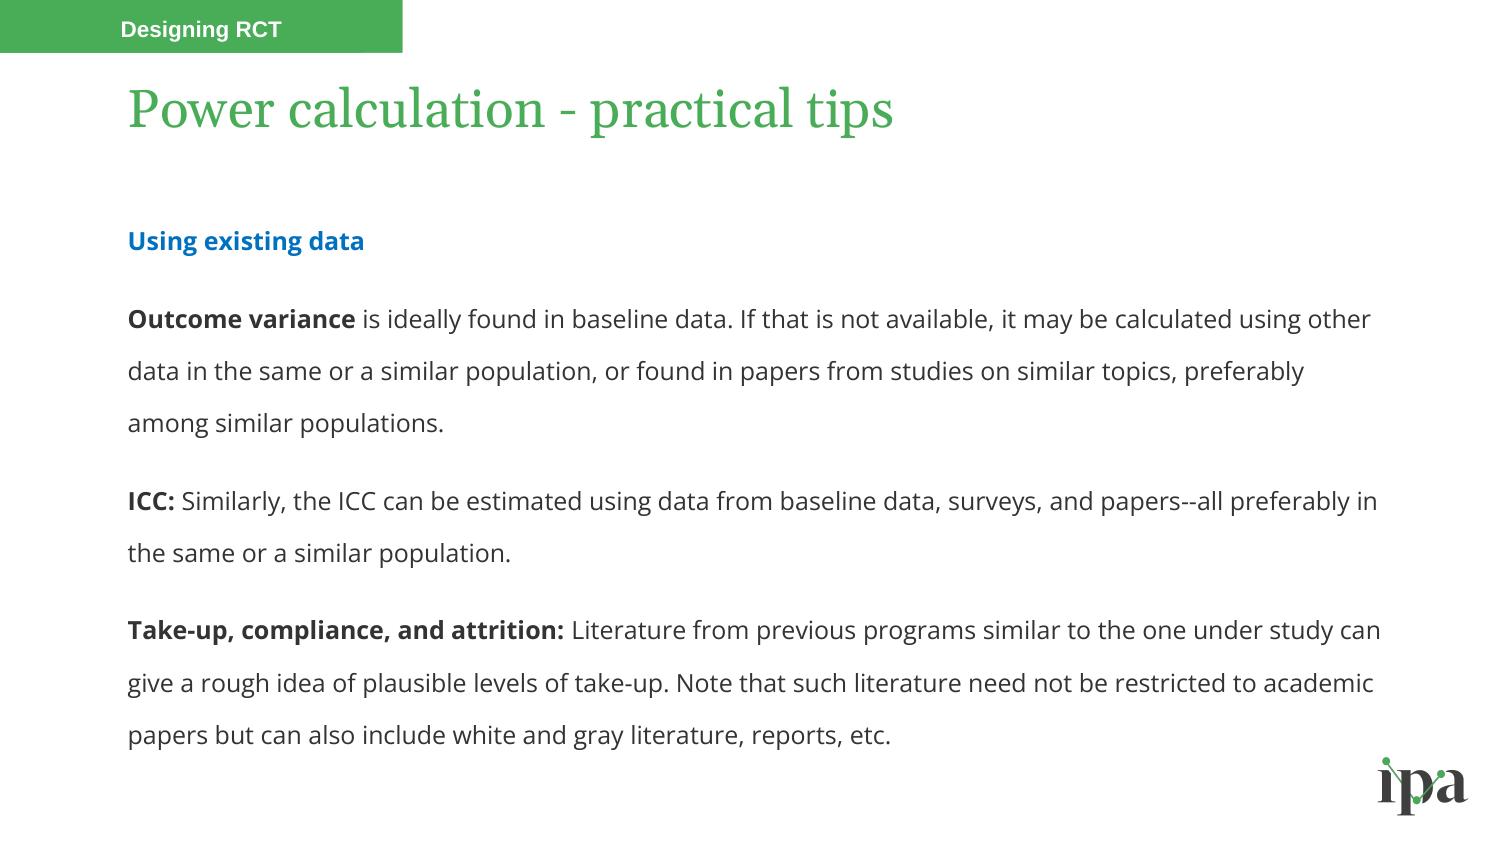

When RCT
Designing RCT
# Power calculation - practical tips
Using existing data
Outcome variance is ideally found in baseline data. If that is not available, it may be calculated using other data in the same or a similar population, or found in papers from studies on similar topics, preferably among similar populations.
ICC: Similarly, the ICC can be estimated using data from baseline data, surveys, and papers--all preferably in the same or a similar population.
Take-up, compliance, and attrition: Literature from previous programs similar to the one under study can give a rough idea of plausible levels of take-up. Note that such literature need not be restricted to academic papers but can also include white and gray literature, reports, etc.